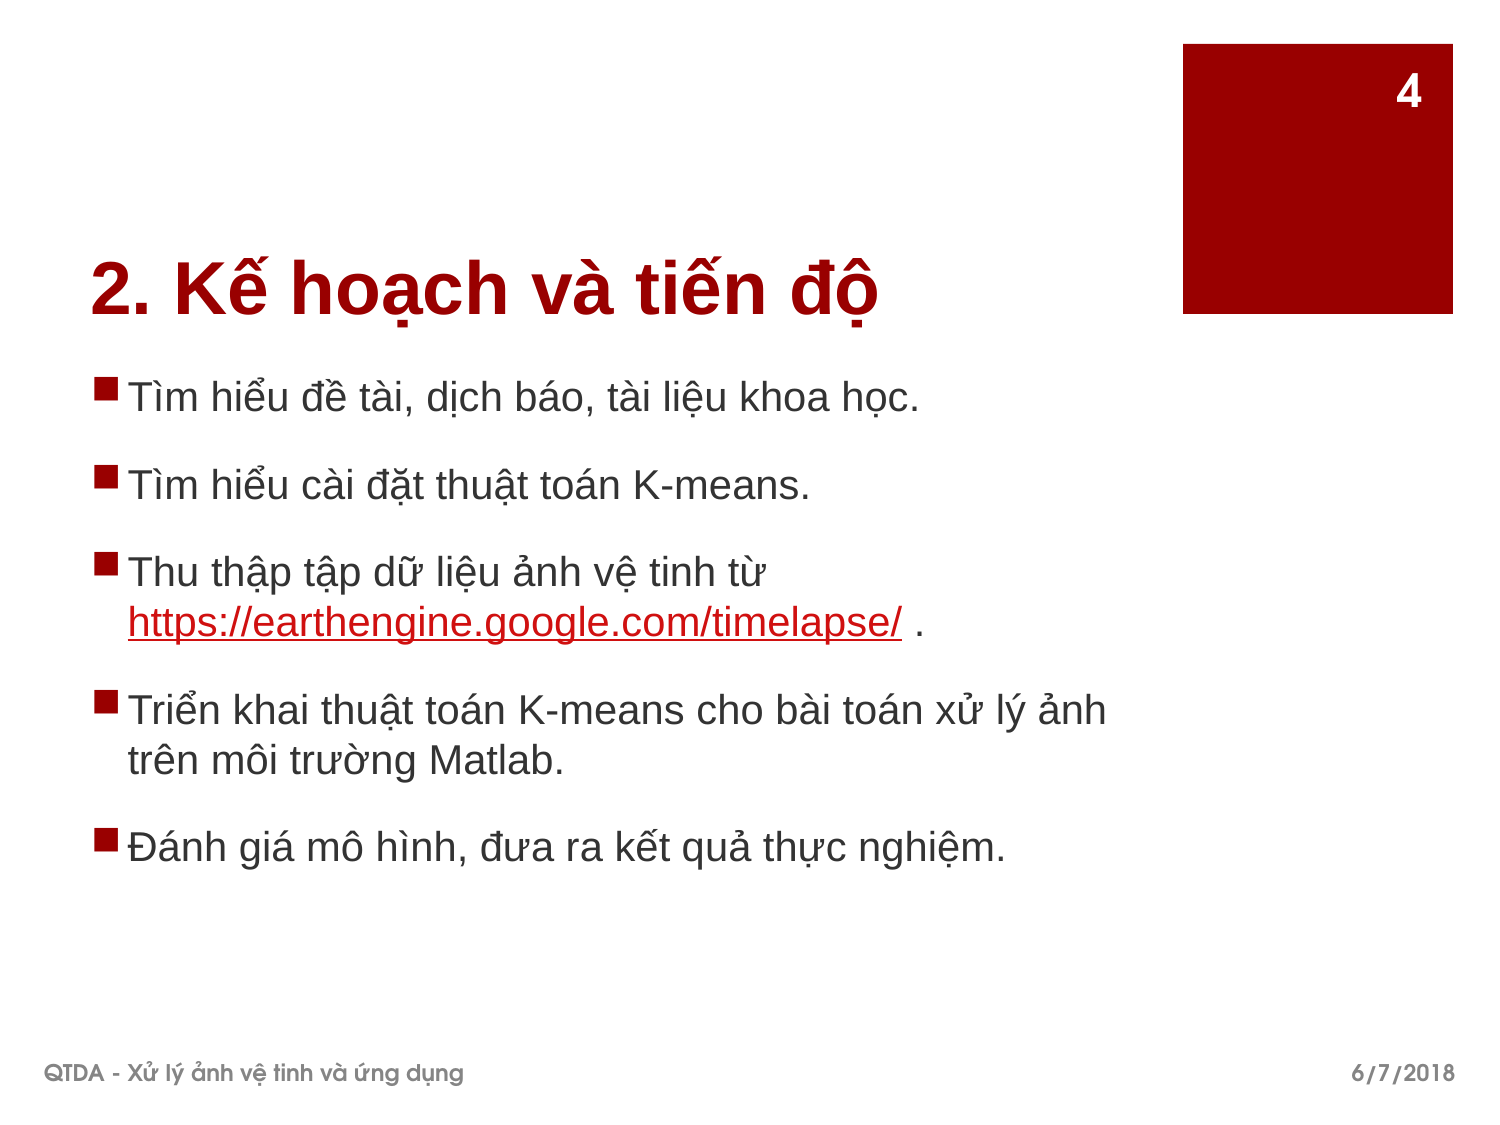

4
# 2. Kế hoạch và tiến độ
Tìm hiểu đề tài, dịch báo, tài liệu khoa học.
Tìm hiểu cài đặt thuật toán K-means.
Thu thập tập dữ liệu ảnh vệ tinh từ https://earthengine.google.com/timelapse/ .
Triển khai thuật toán K-means cho bài toán xử lý ảnh trên môi trường Matlab.
Đánh giá mô hình, đưa ra kết quả thực nghiệm.
QTDA - Xử lý ảnh vệ tinh và ứng dụng
6/7/2018